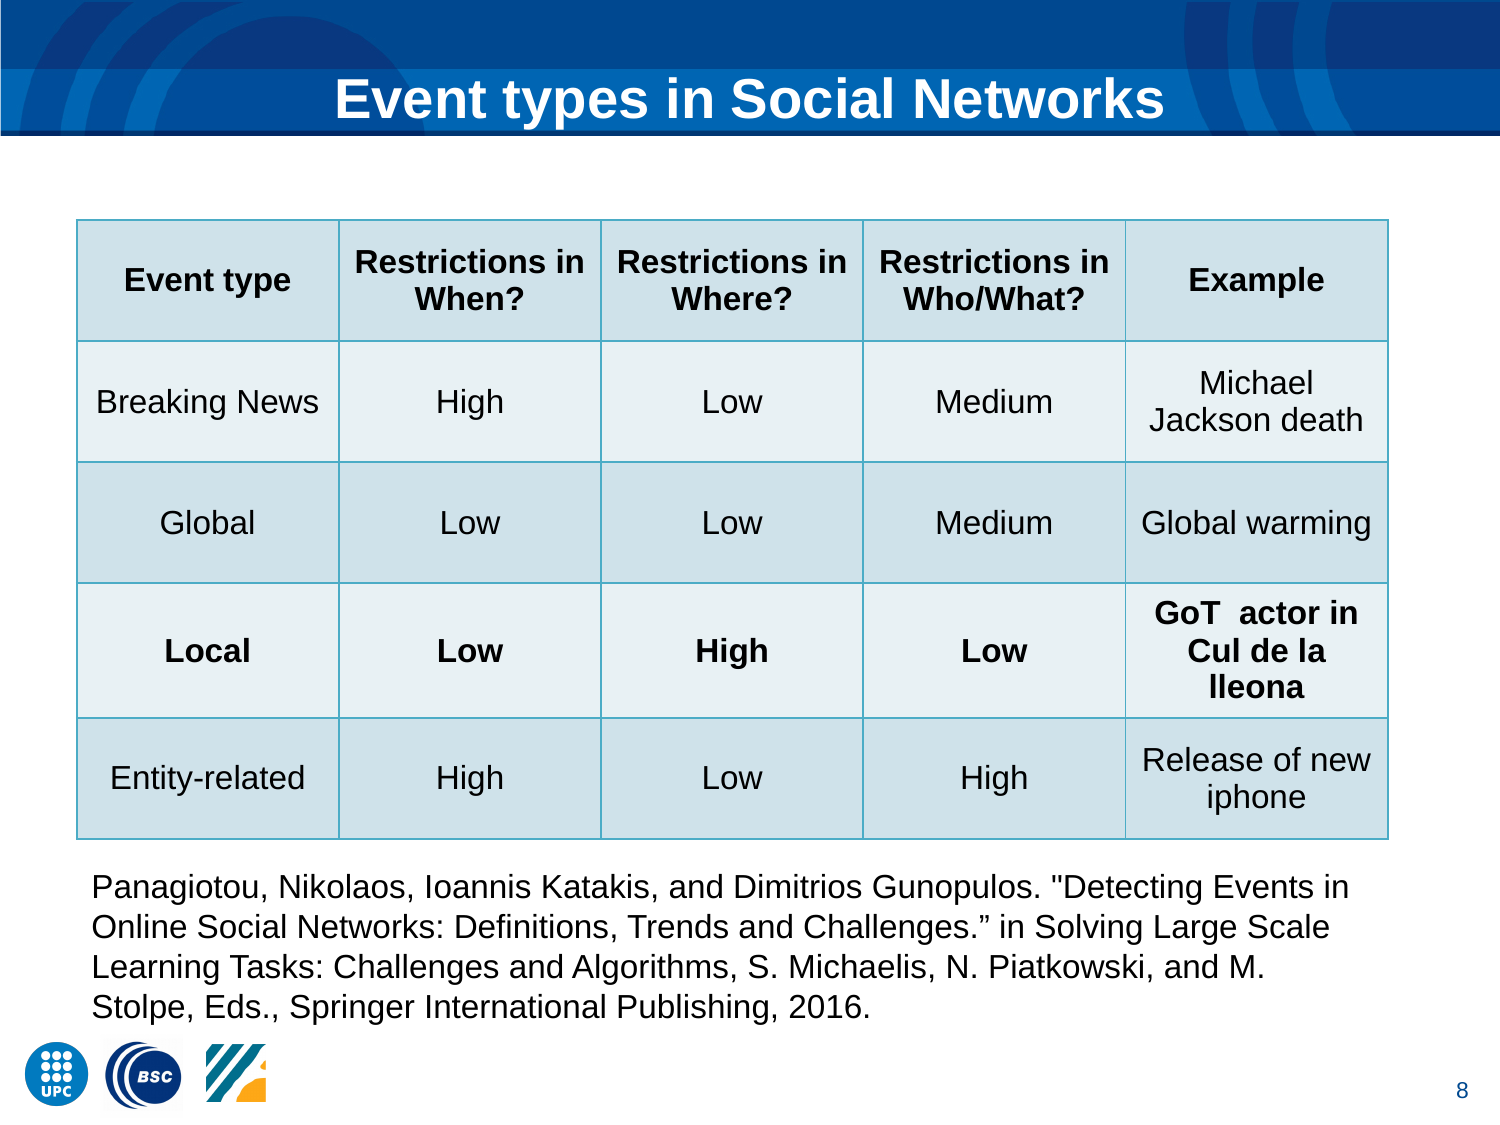

# Event types in Social Networks
| Event type | Restrictions in When? | Restrictions in Where? | Restrictions in Who/What? | Example |
| --- | --- | --- | --- | --- |
| Breaking News | High | Low | Medium | Michael Jackson death |
| Global | Low | Low | Medium | Global warming |
| Local | Low | High | Low | Shooting in Ramblas |
| Entity-related | High | Low | High | Release of new iphone |
| Event type | Restrictions in When? | Restrictions in Where? | Restrictions in Who/What? | Example |
| --- | --- | --- | --- | --- |
| Breaking News | High | Low | Medium | Michael Jackson death |
| Global | Low | Low | Medium | Global warming |
| Local | Low | High | Low | GoT actor in Cul de la lleona |
| Entity-related | High | Low | High | Release of new iphone |
Panagiotou, Nikolaos, Ioannis Katakis, and Dimitrios Gunopulos. "Detecting Events in Online Social Networks: Definitions, Trends and Challenges.” in Solving Large Scale Learning Tasks: Challenges and Algorithms, S. Michaelis, N. Piatkowski, and M. Stolpe, Eds., Springer International Publishing, 2016.

8